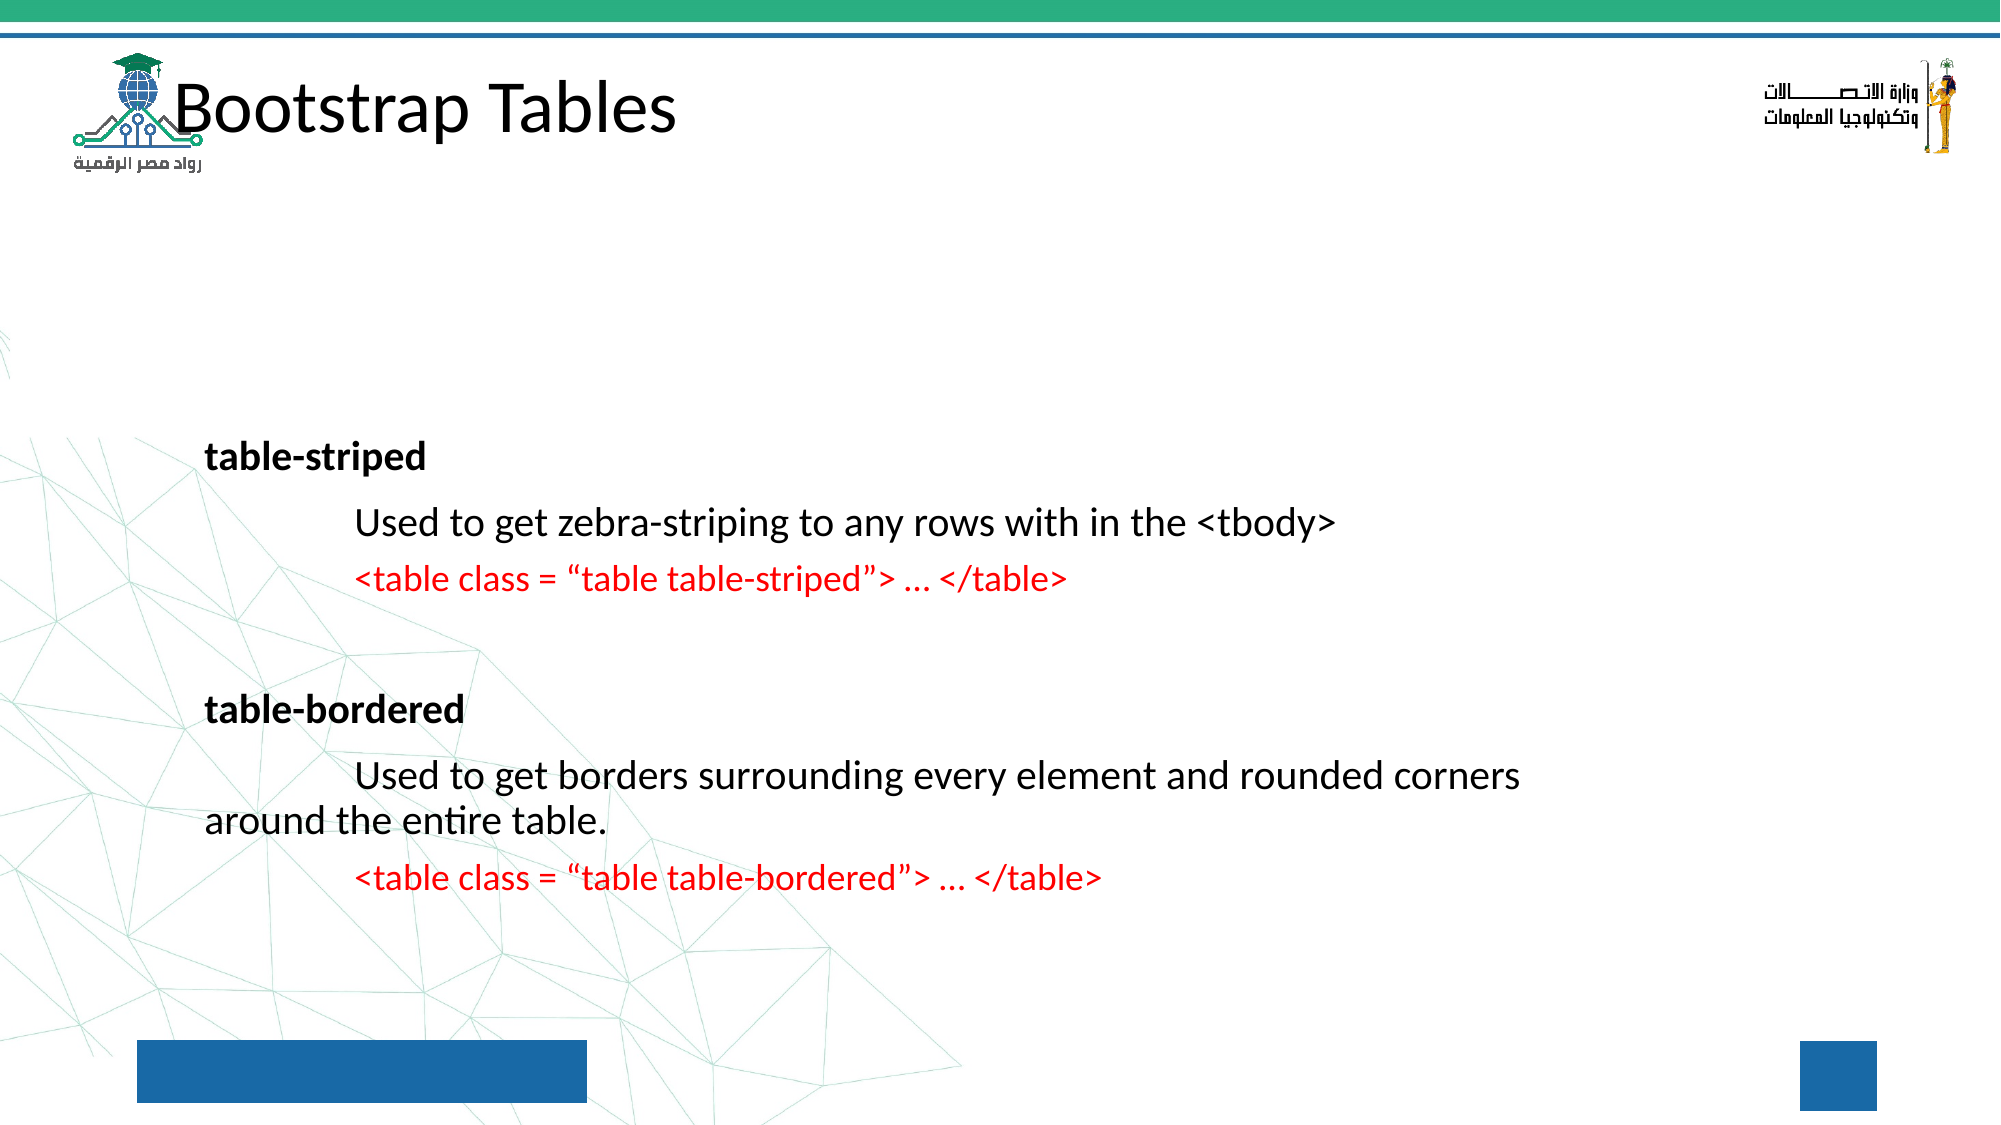

# Bootstrap Tables
table-striped
	Used to get zebra-striping to any rows with in the <tbody>
	<table class = “table table-striped”> … </table>

table-bordered
	Used to get borders surrounding every element and rounded corners around the entire table.
	<table class = “table table-bordered”> … </table>